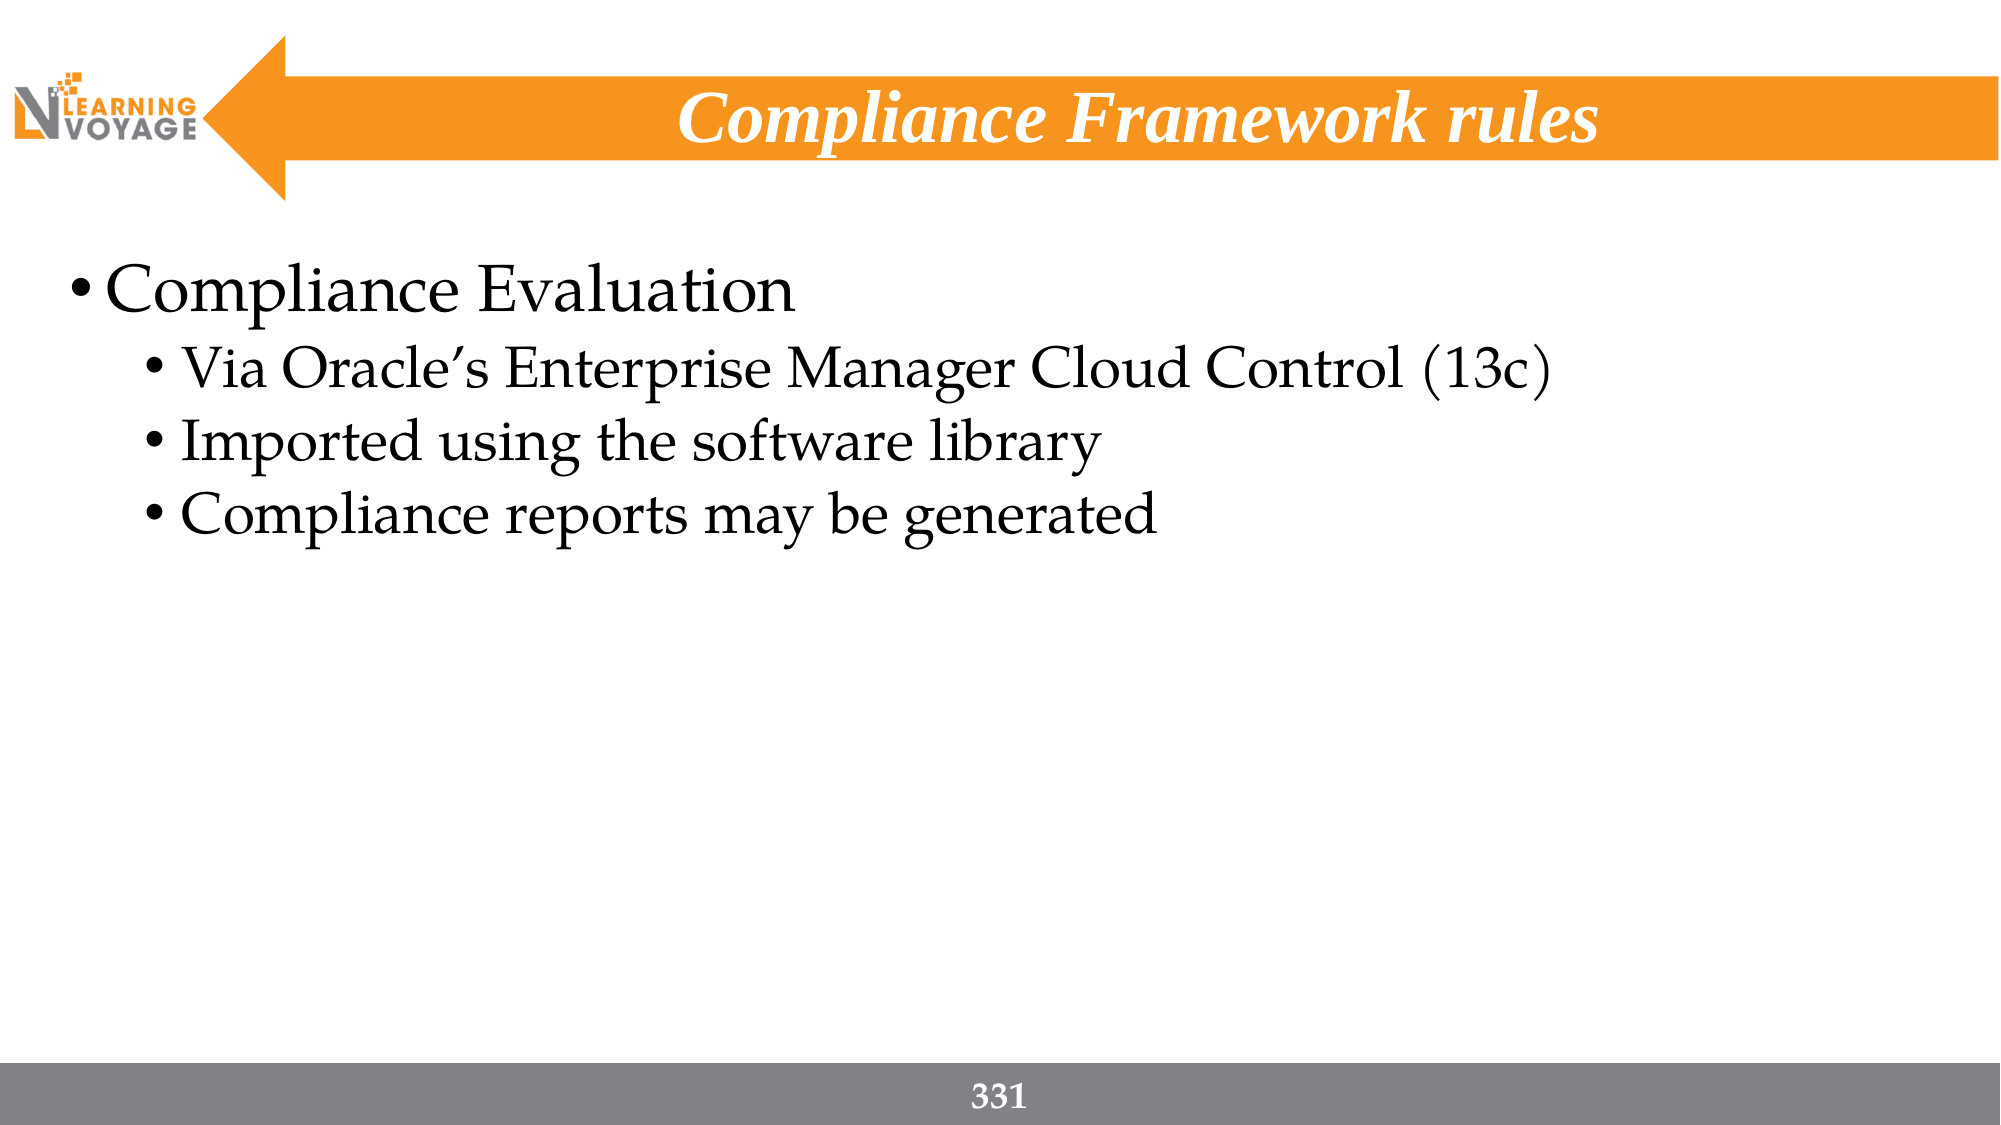

# Compliance Framework rules
Compliance Evaluation
Via Oracle’s Enterprise Manager Cloud Control (13c)
Imported using the software library
Compliance reports may be generated
331